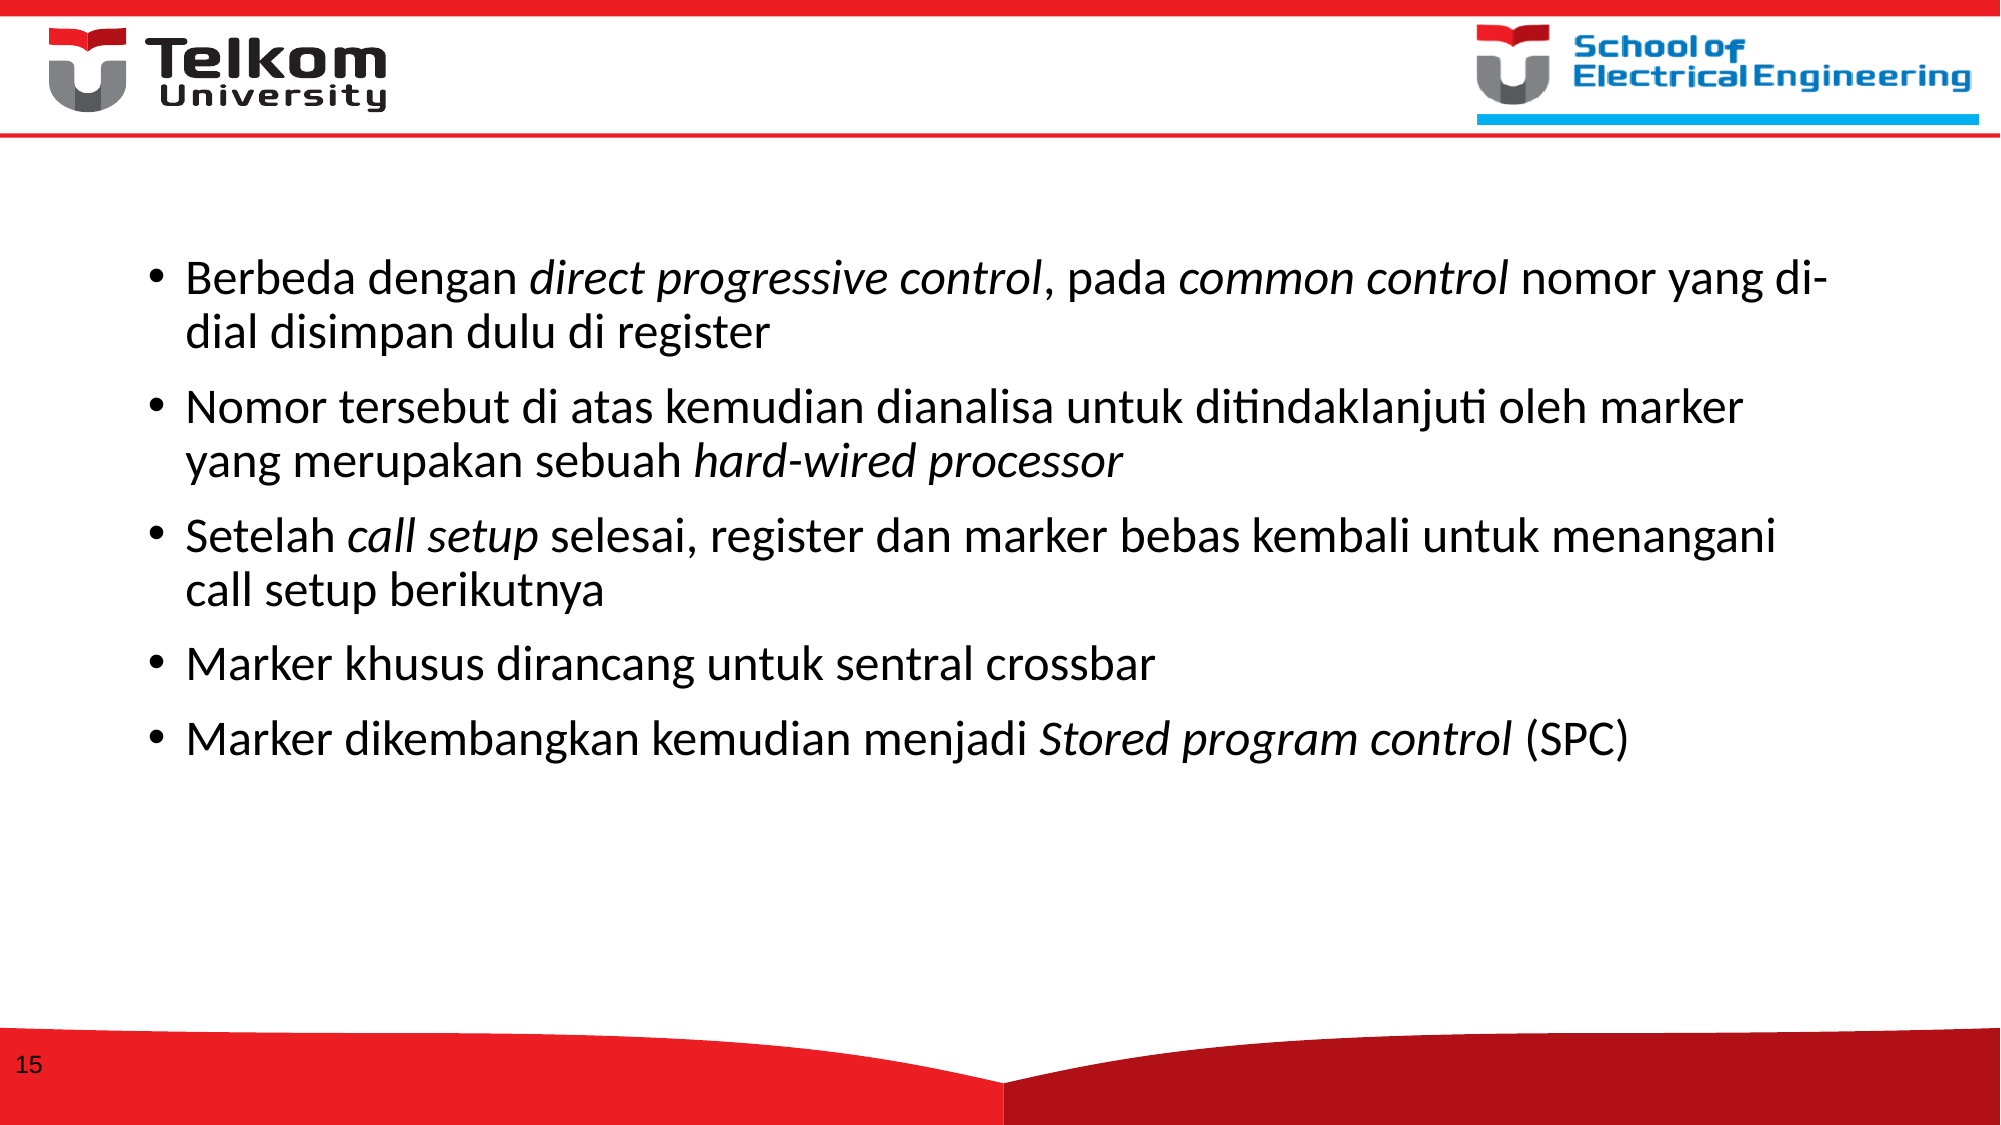

Berbeda dengan direct progressive control, pada common control nomor yang di-dial disimpan dulu di register
Nomor tersebut di atas kemudian dianalisa untuk ditindaklanjuti oleh marker yang merupakan sebuah hard-wired processor
Setelah call setup selesai, register dan marker bebas kembali untuk menangani call setup berikutnya
Marker khusus dirancang untuk sentral crossbar
Marker dikembangkan kemudian menjadi Stored program control (SPC)
15